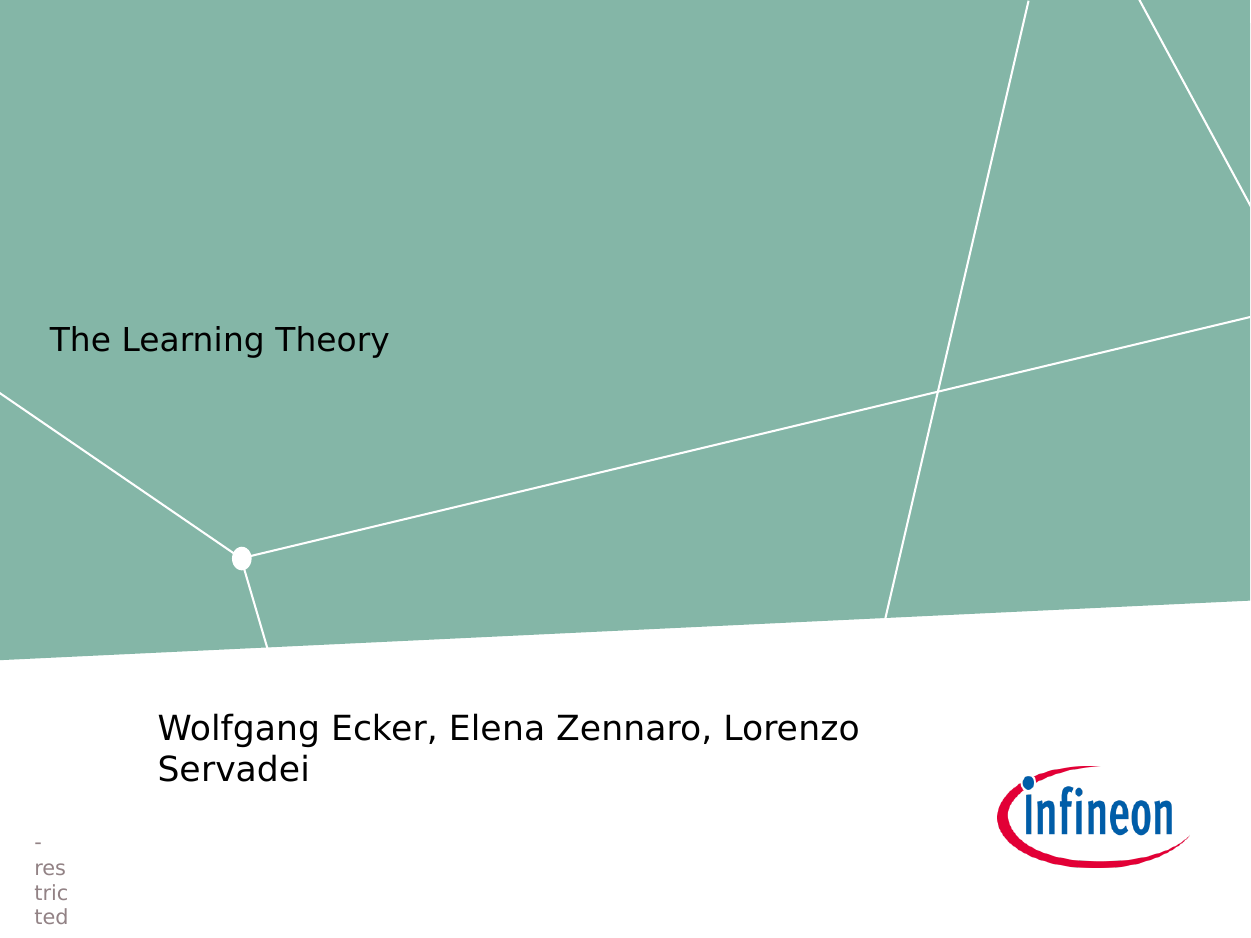

# The Learning Theory
Wolfgang Ecker, Elena Zennaro, Lorenzo Servadei
- restricted -